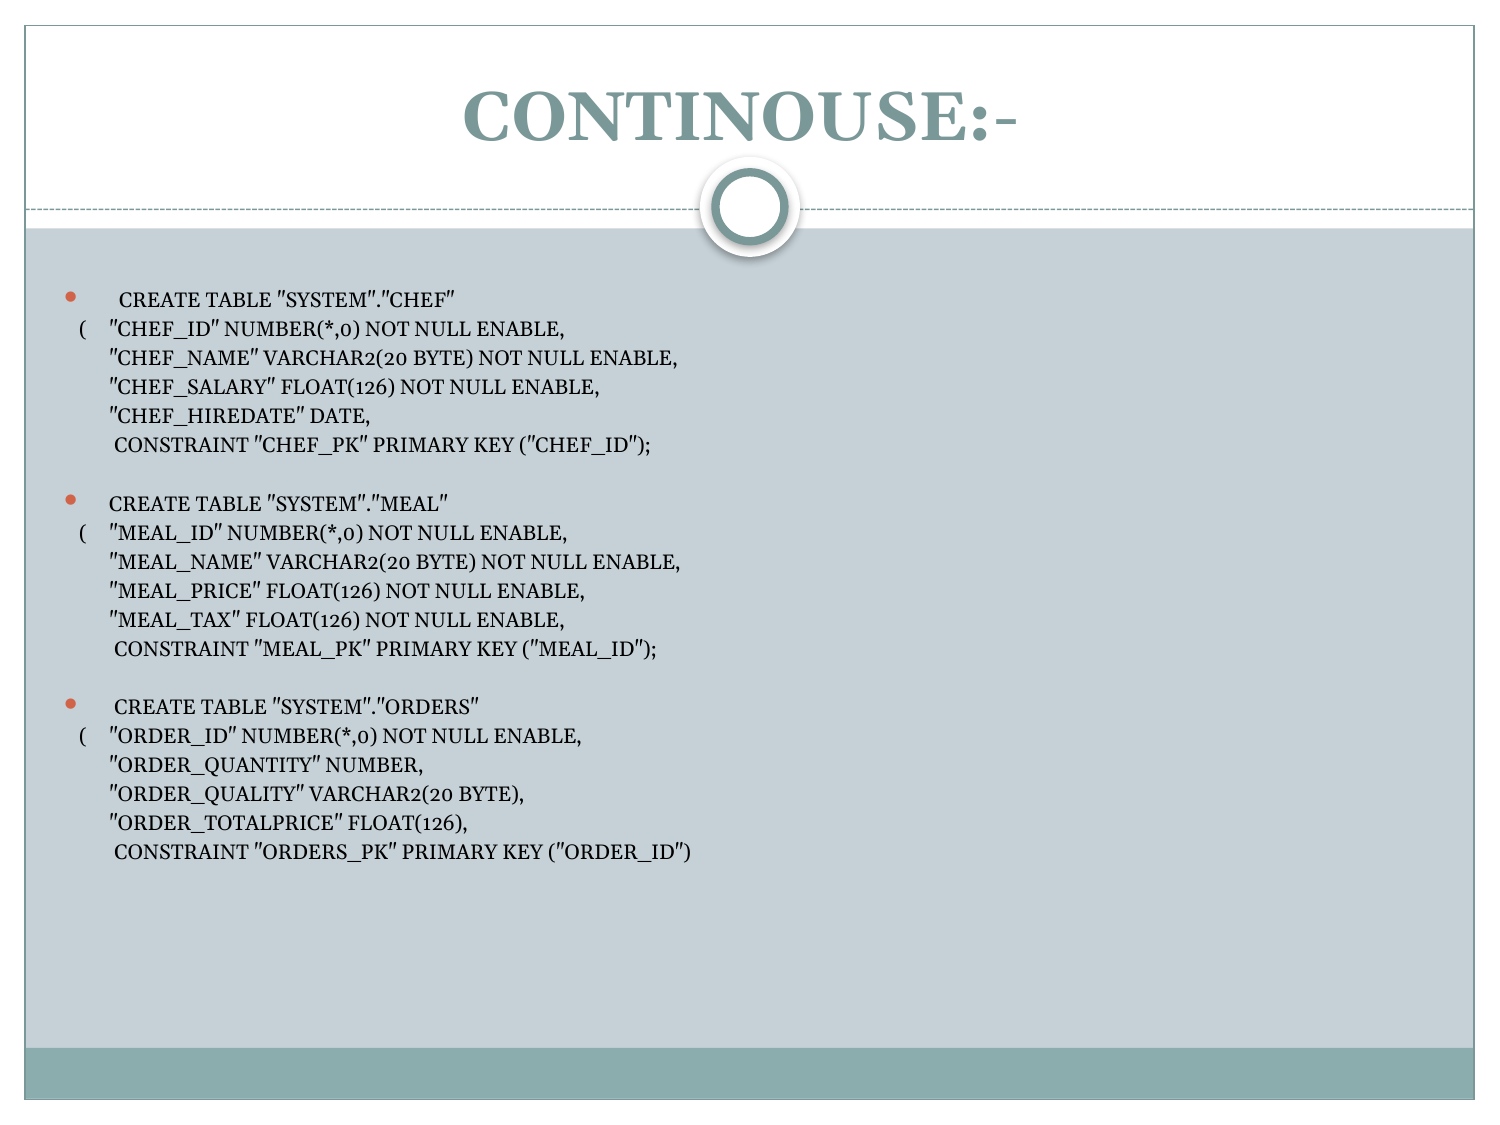

# CONTINOUSE:-

  CREATE TABLE "SYSTEM"."CHEF"
   (	"CHEF_ID" NUMBER(*,0) NOT NULL ENABLE,
	"CHEF_NAME" VARCHAR2(20 BYTE) NOT NULL ENABLE,
	"CHEF_SALARY" FLOAT(126) NOT NULL ENABLE,
	"CHEF_HIREDATE" DATE,
	 CONSTRAINT "CHEF_PK" PRIMARY KEY ("CHEF_ID");

CREATE TABLE "SYSTEM"."MEAL"
   (	"MEAL_ID" NUMBER(*,0) NOT NULL ENABLE,
	"MEAL_NAME" VARCHAR2(20 BYTE) NOT NULL ENABLE,
	"MEAL_PRICE" FLOAT(126) NOT NULL ENABLE,
	"MEAL_TAX" FLOAT(126) NOT NULL ENABLE,
	 CONSTRAINT "MEAL_PK" PRIMARY KEY ("MEAL_ID");

 CREATE TABLE "SYSTEM"."ORDERS"
   (	"ORDER_ID" NUMBER(*,0) NOT NULL ENABLE,
	"ORDER_QUANTITY" NUMBER,
	"ORDER_QUALITY" VARCHAR2(20 BYTE),
	"ORDER_TOTALPRICE" FLOAT(126),
	 CONSTRAINT "ORDERS_PK" PRIMARY KEY ("ORDER_ID")